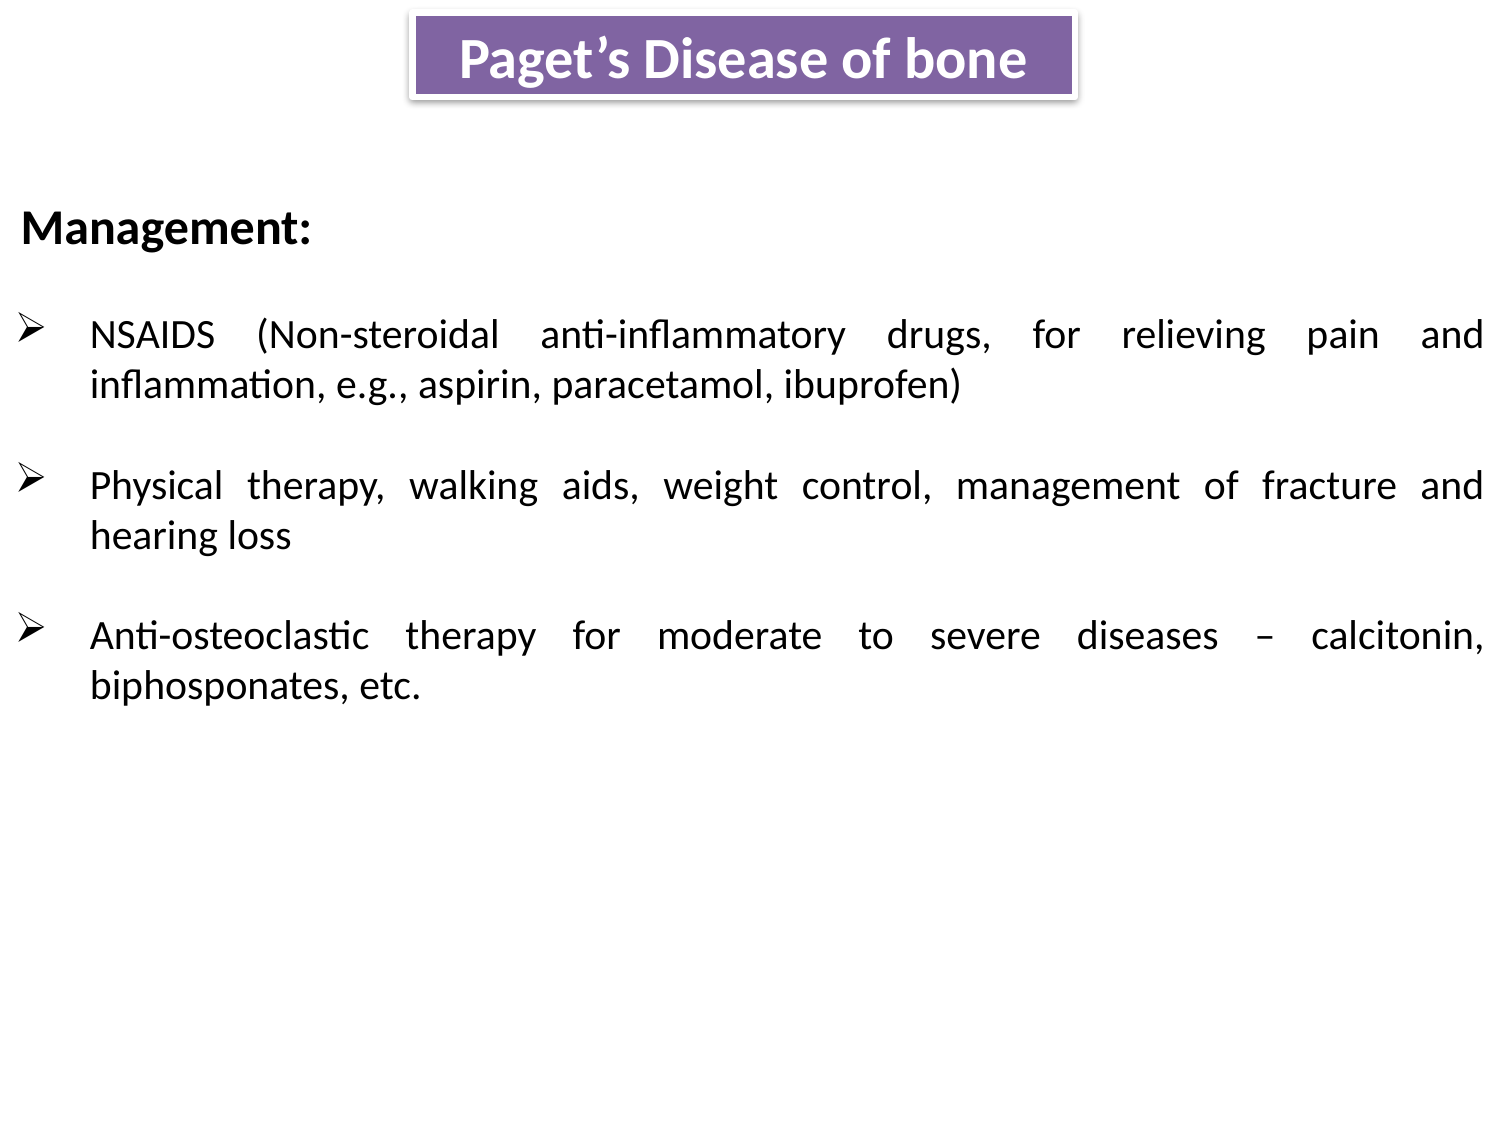

Paget’s Disease of bone
Management:
NSAIDS (Non-steroidal anti-inflammatory drugs, for relieving pain and inflammation, e.g., aspirin, paracetamol, ibuprofen)

Physical therapy, walking aids, weight control, management of fracture and hearing loss

Anti-osteoclastic therapy for moderate to severe diseases – calcitonin, biphosponates, etc.